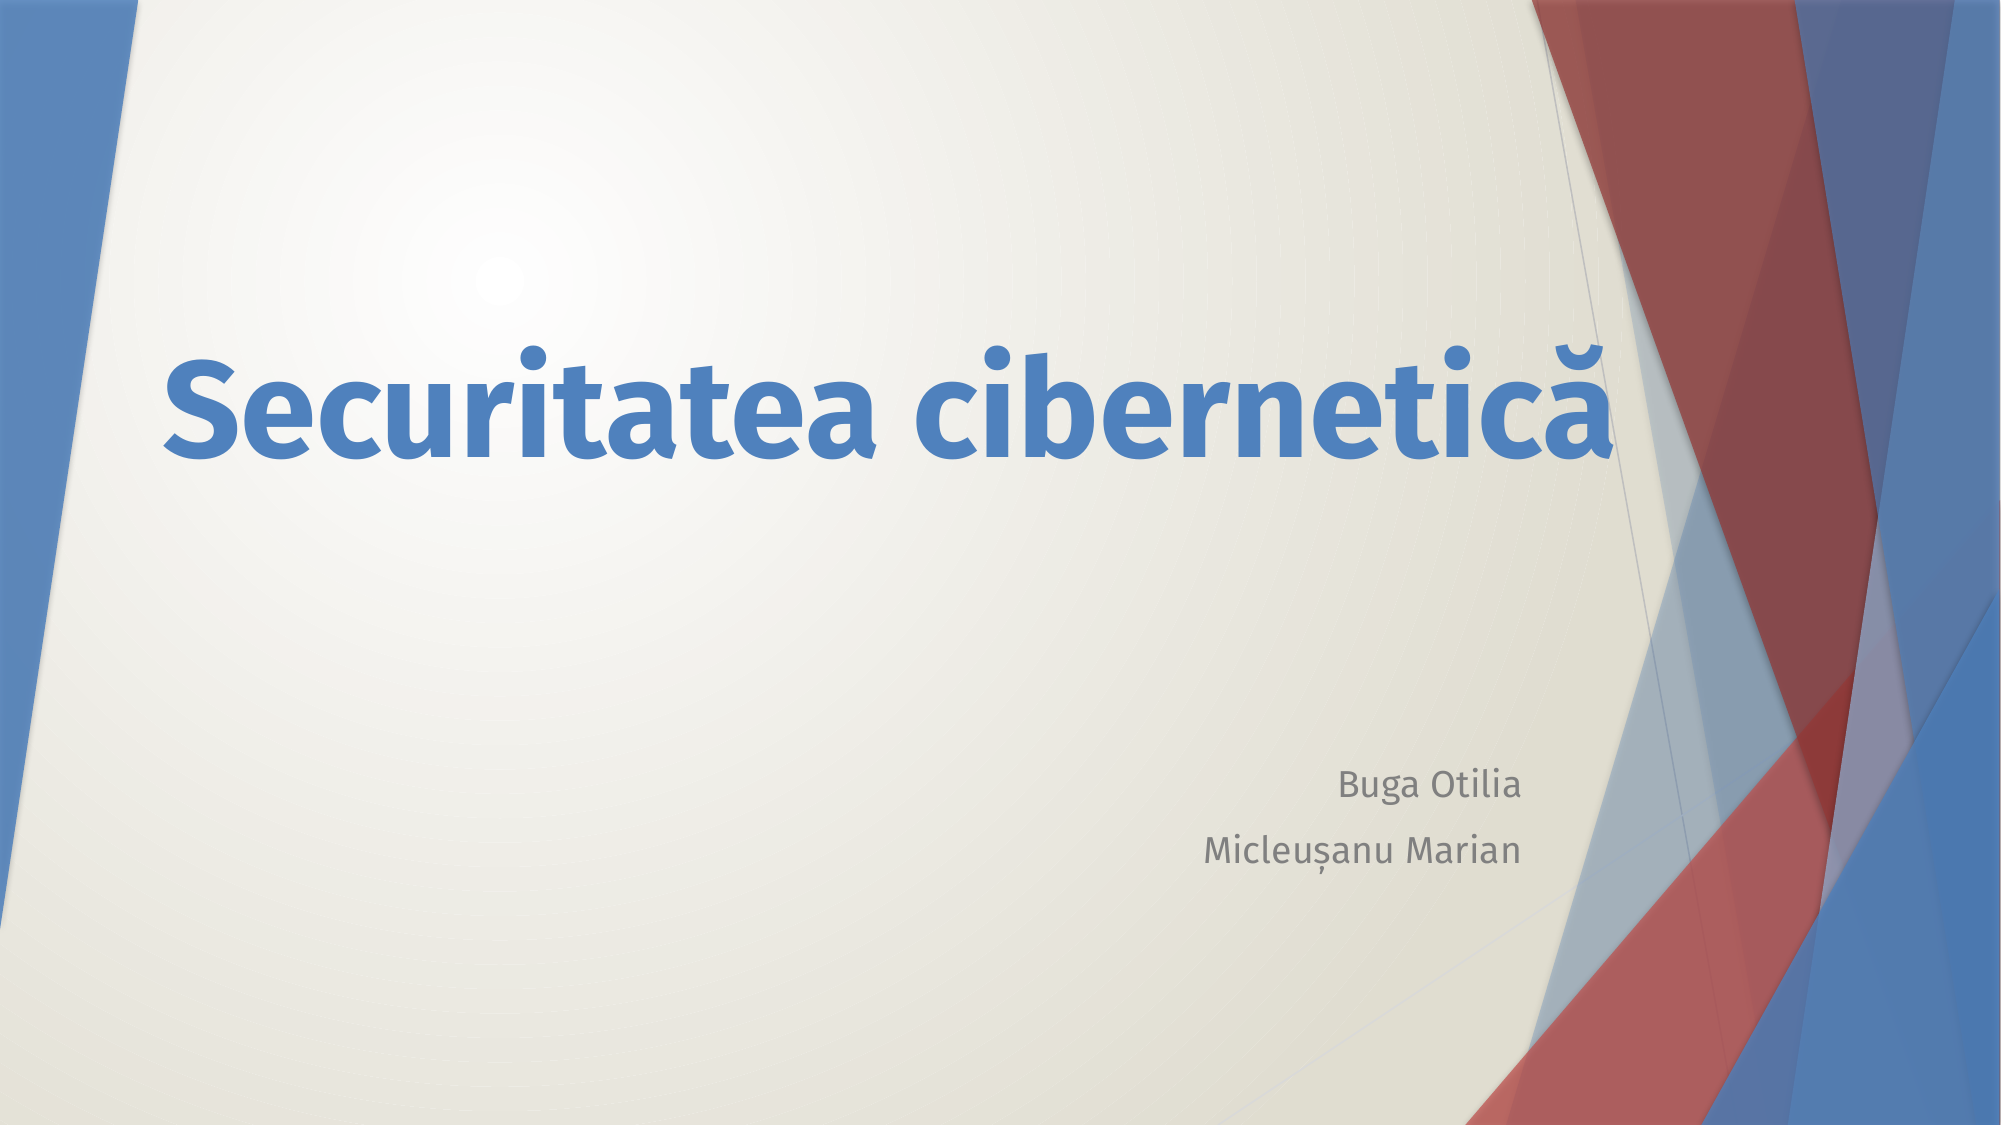

# Securitatea cibernetică
Buga Otilia
Micleușanu Marian